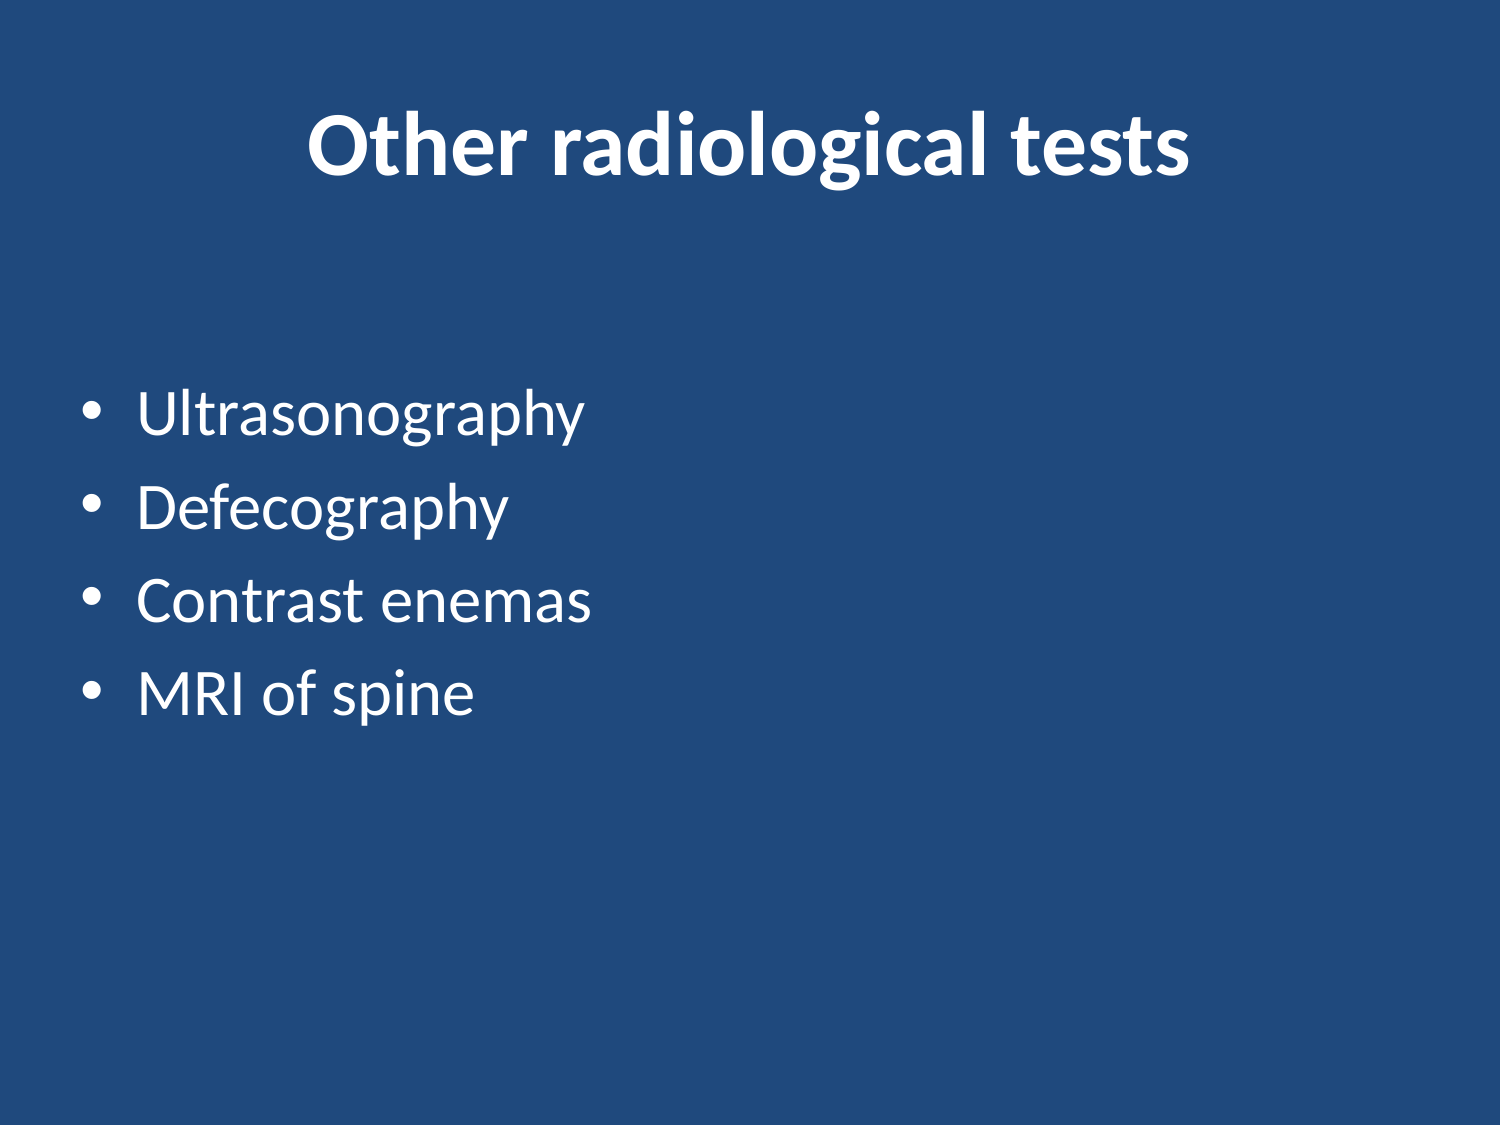

# Other radiological tests
Ultrasonography
Defecography
Contrast enemas
MRI of spine